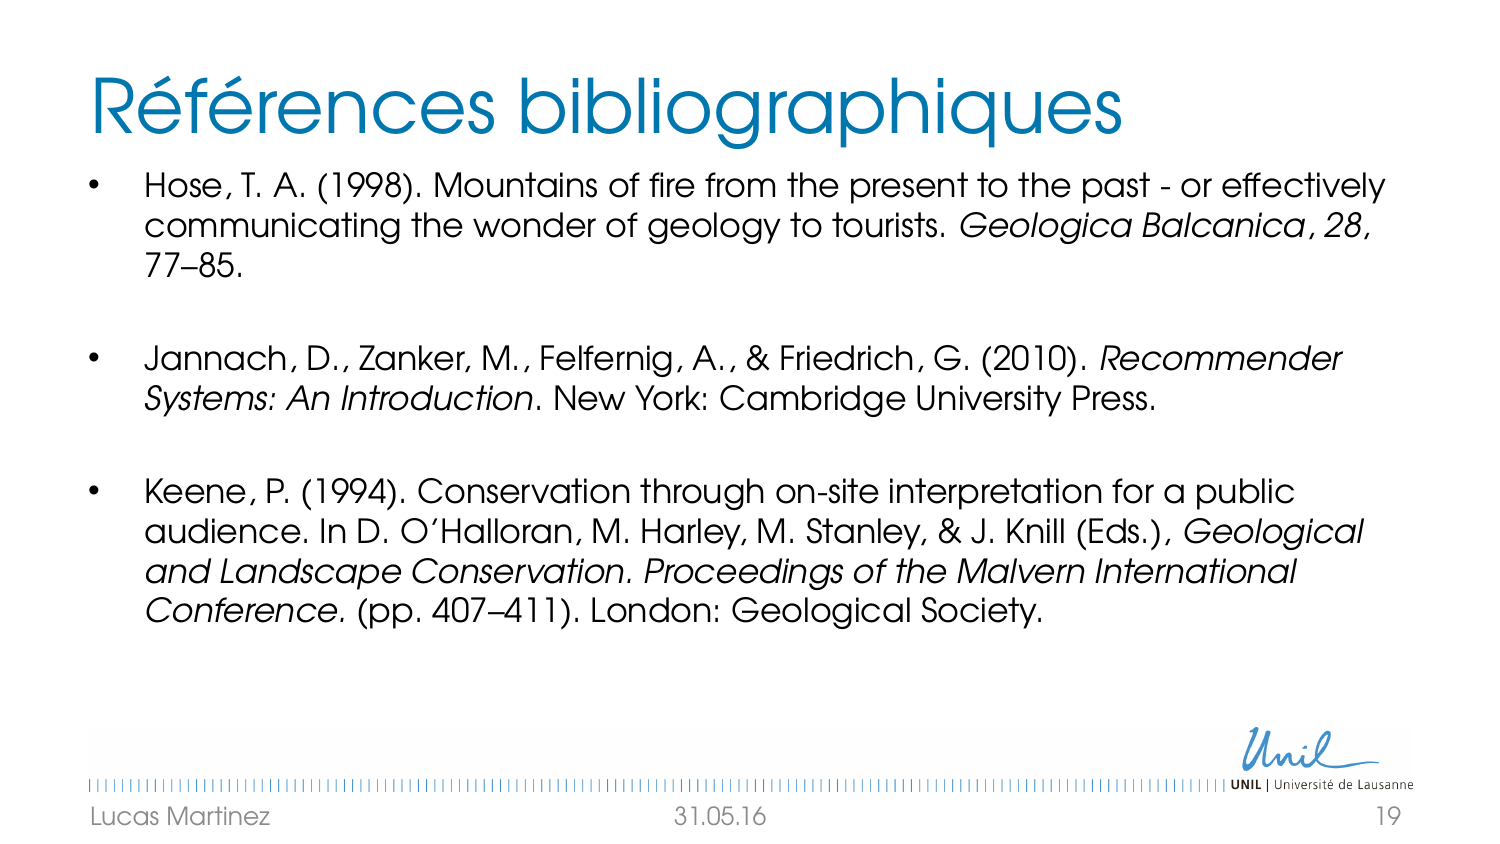

# Références bibliographiques
Hose, T. A. (1998). Mountains of fire from the present to the past - or effectively communicating the wonder of geology to tourists. Geologica Balcanica, 28, 77–85.

Jannach, D., Zanker, M., Felfernig, A., & Friedrich, G. (2010). Recommender Systems: An Introduction. New York: Cambridge University Press.

Keene, P. (1994). Conservation through on-site interpretation for a public audience. In D. O’Halloran, M. Harley, M. Stanley, & J. Knill (Eds.), Geological and Landscape Conservation. Proceedings of the Malvern International Conference. (pp. 407–411). London: Geological Society.

Lucas Martinez
31.05.16
19